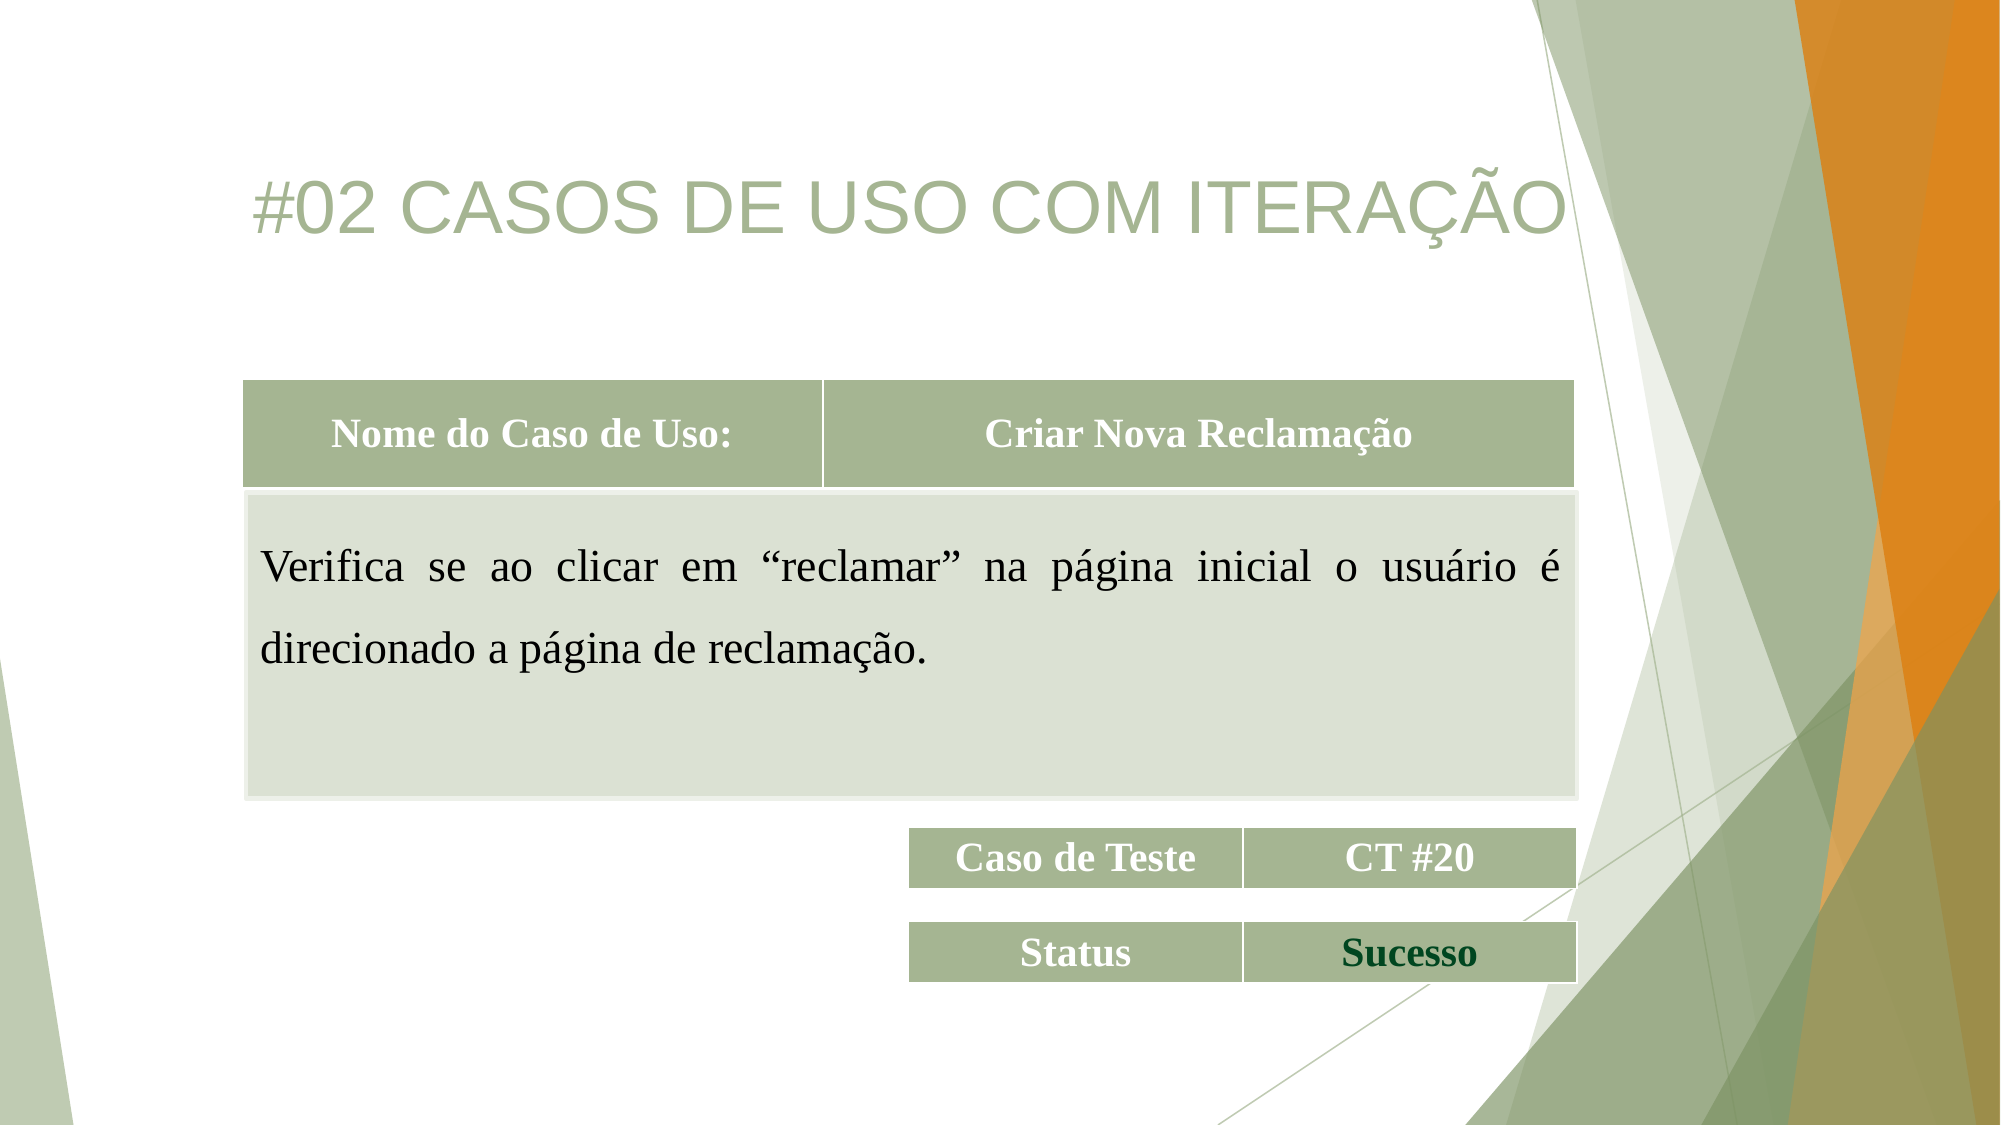

#02 CASOS DE USO COM ITERAÇÃO
| Nome do Caso de Uso: | Criar Nova Reclamação |
| --- | --- |

Verifica se ao clicar em “reclamar” na página inicial o usuário é direcionado a página de reclamação.

| Caso de Teste | CT #20 |
| --- | --- |
| Status | Sucesso |
| --- | --- |